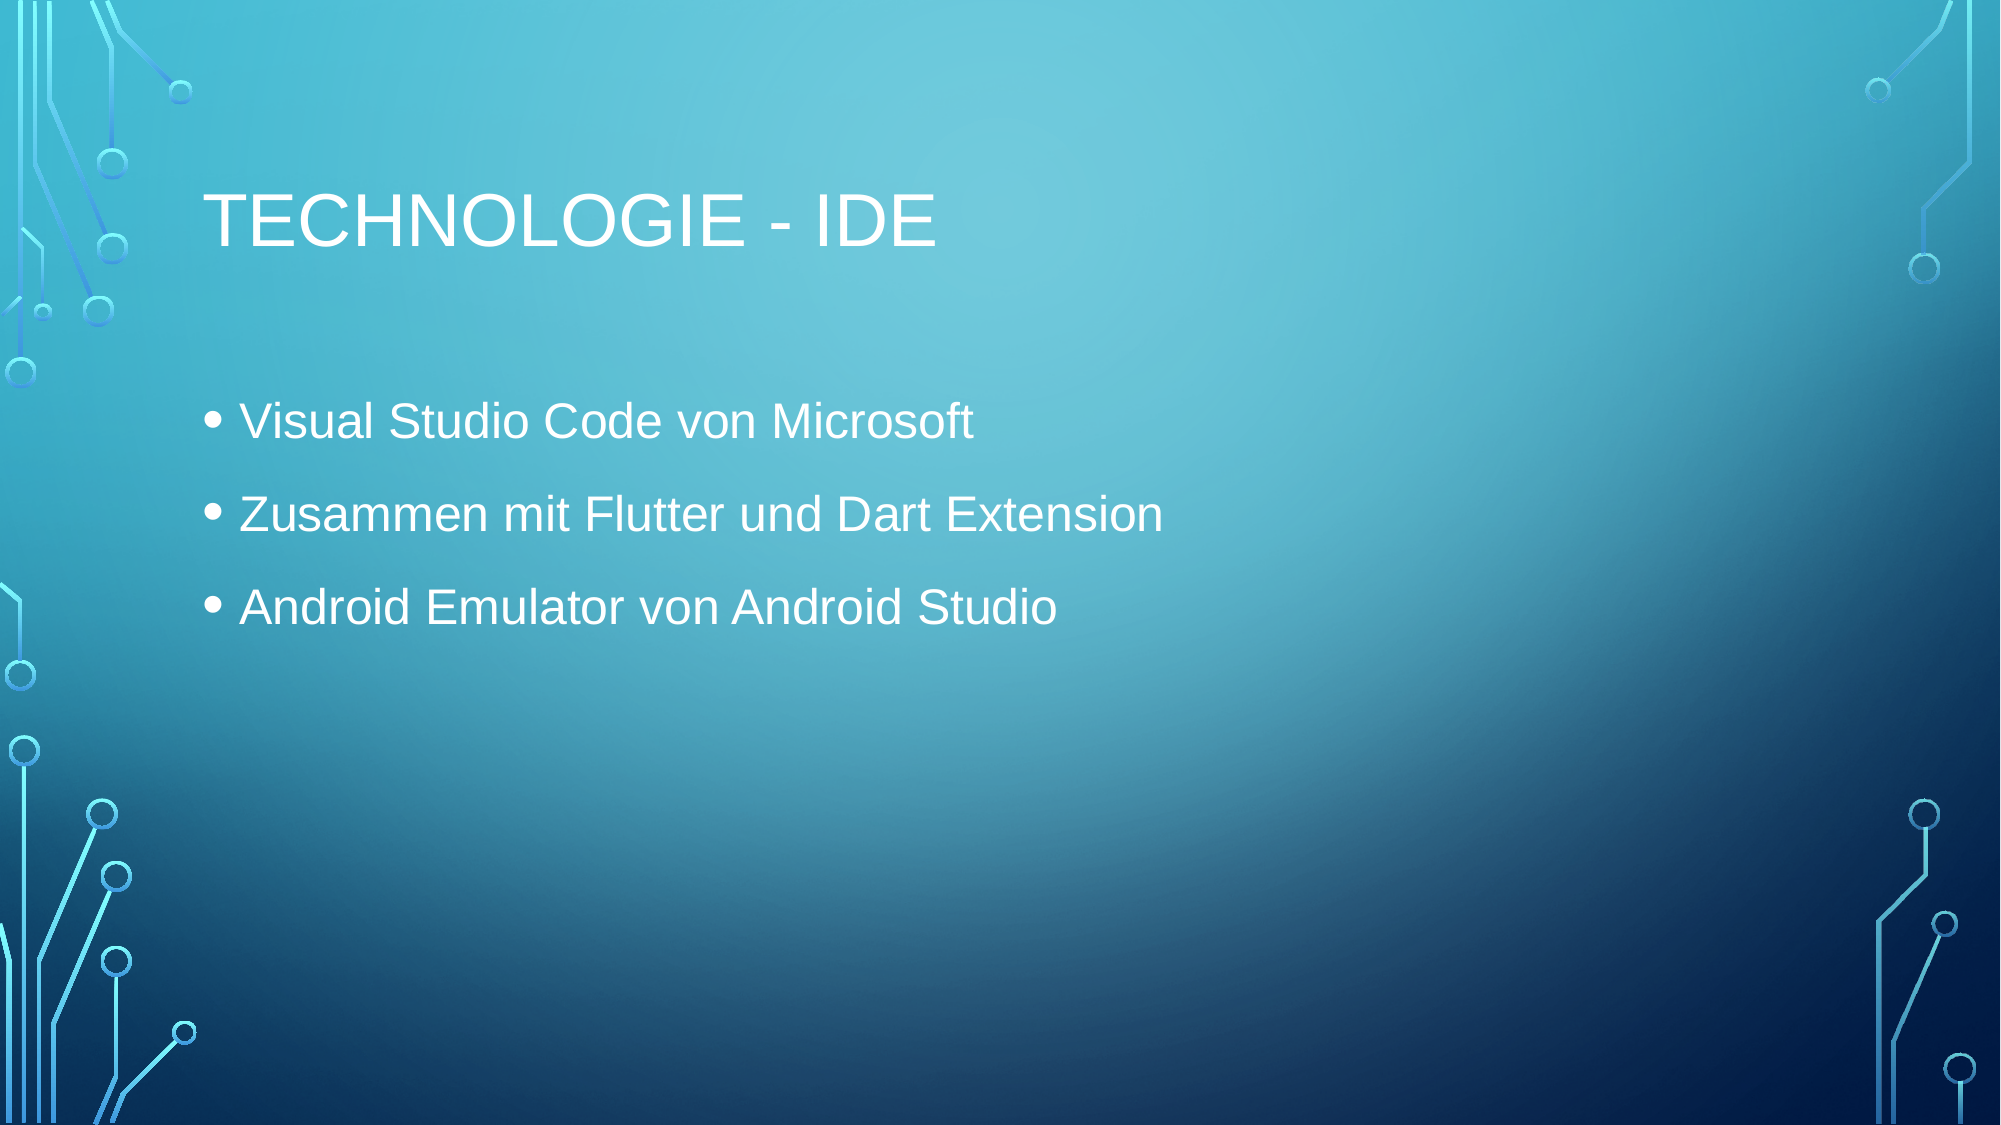

# Technologie - IDE
Visual Studio Code von Microsoft
Zusammen mit Flutter und Dart Extension
Android Emulator von Android Studio